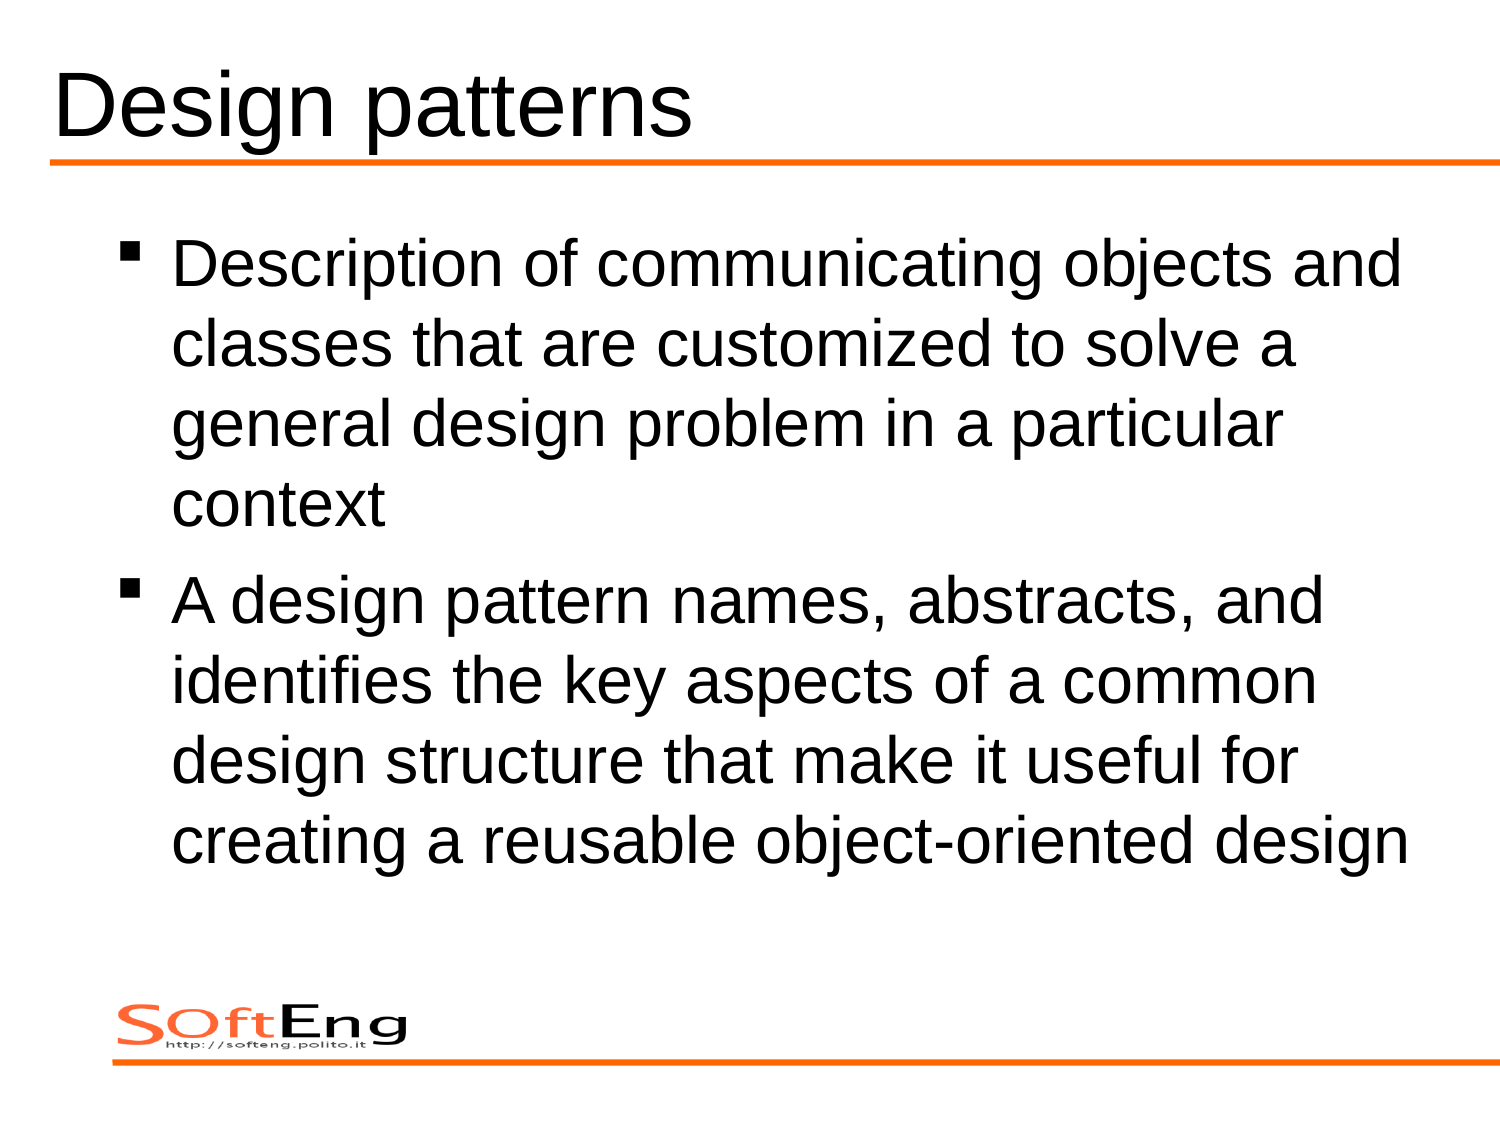

# Design patterns
Description of communicating objects and classes that are customized to solve a general design problem in a particular context
A design pattern names, abstracts, and identifies the key aspects of a common design structure that make it useful for creating a reusable object-oriented design